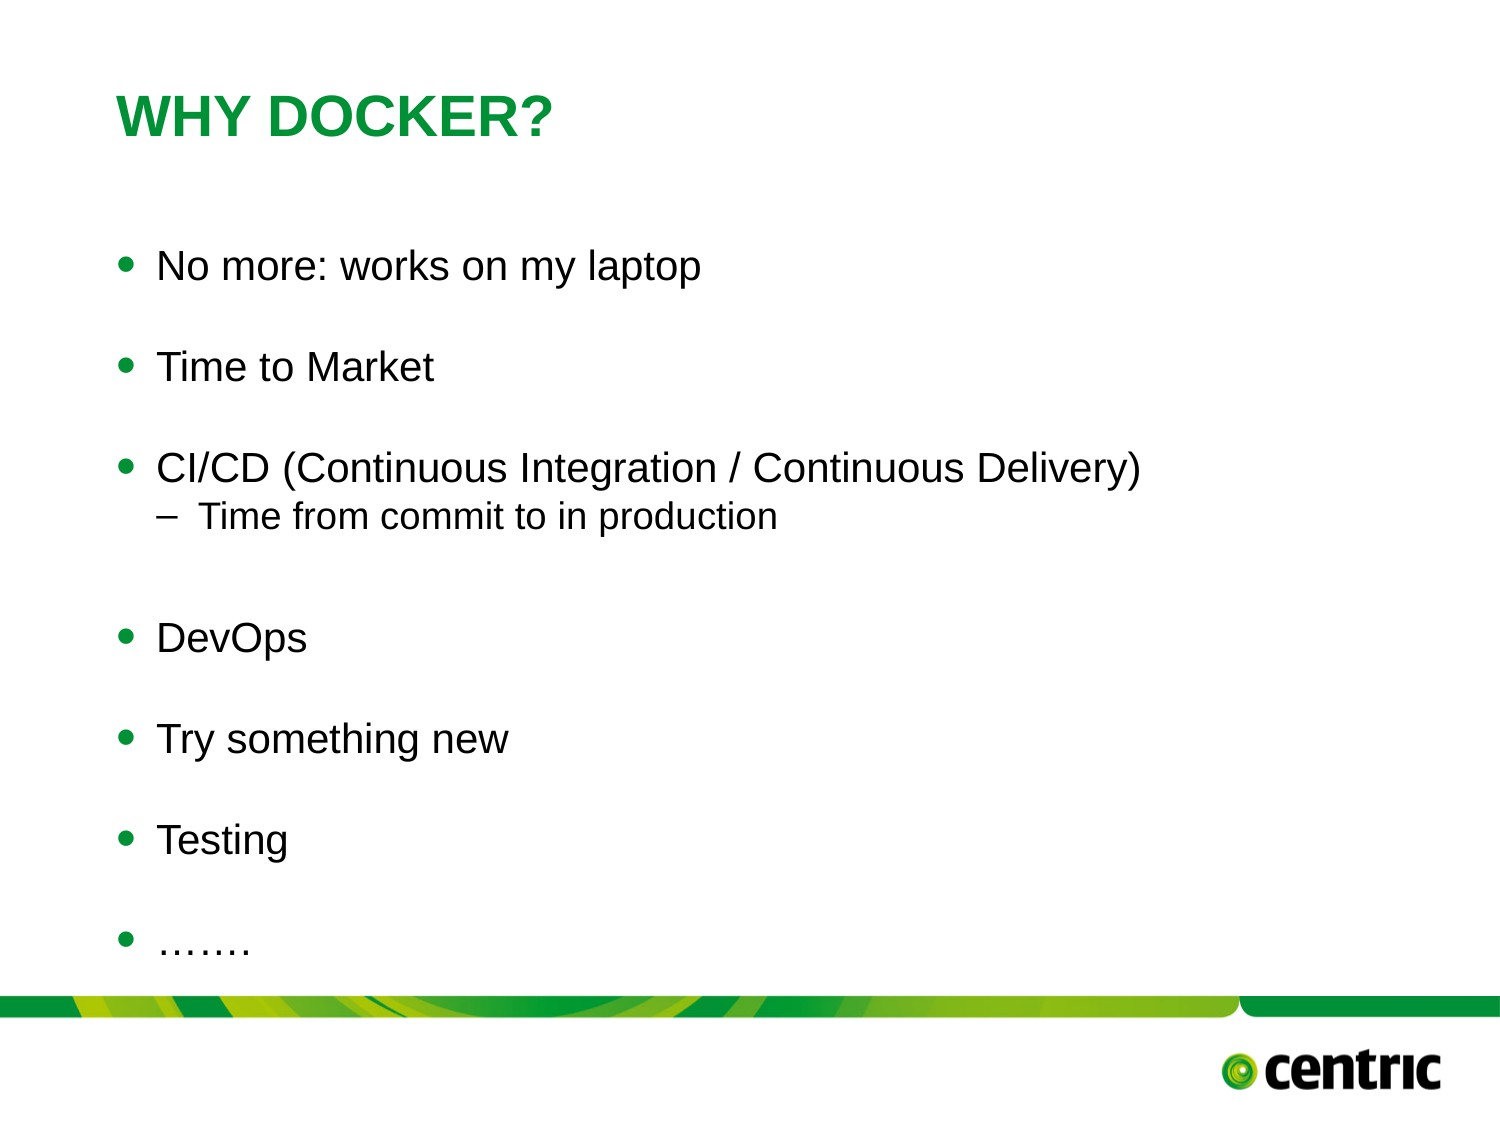

# WHY Docker?
No more: works on my laptop

Time to Market

CI/CD (Continuous Integration / Continuous Delivery)
Time from commit to in production

DevOps

Try something new

Testing

…….

TITLE PRESENTATION
Versie 0.8 - 16 september 2017